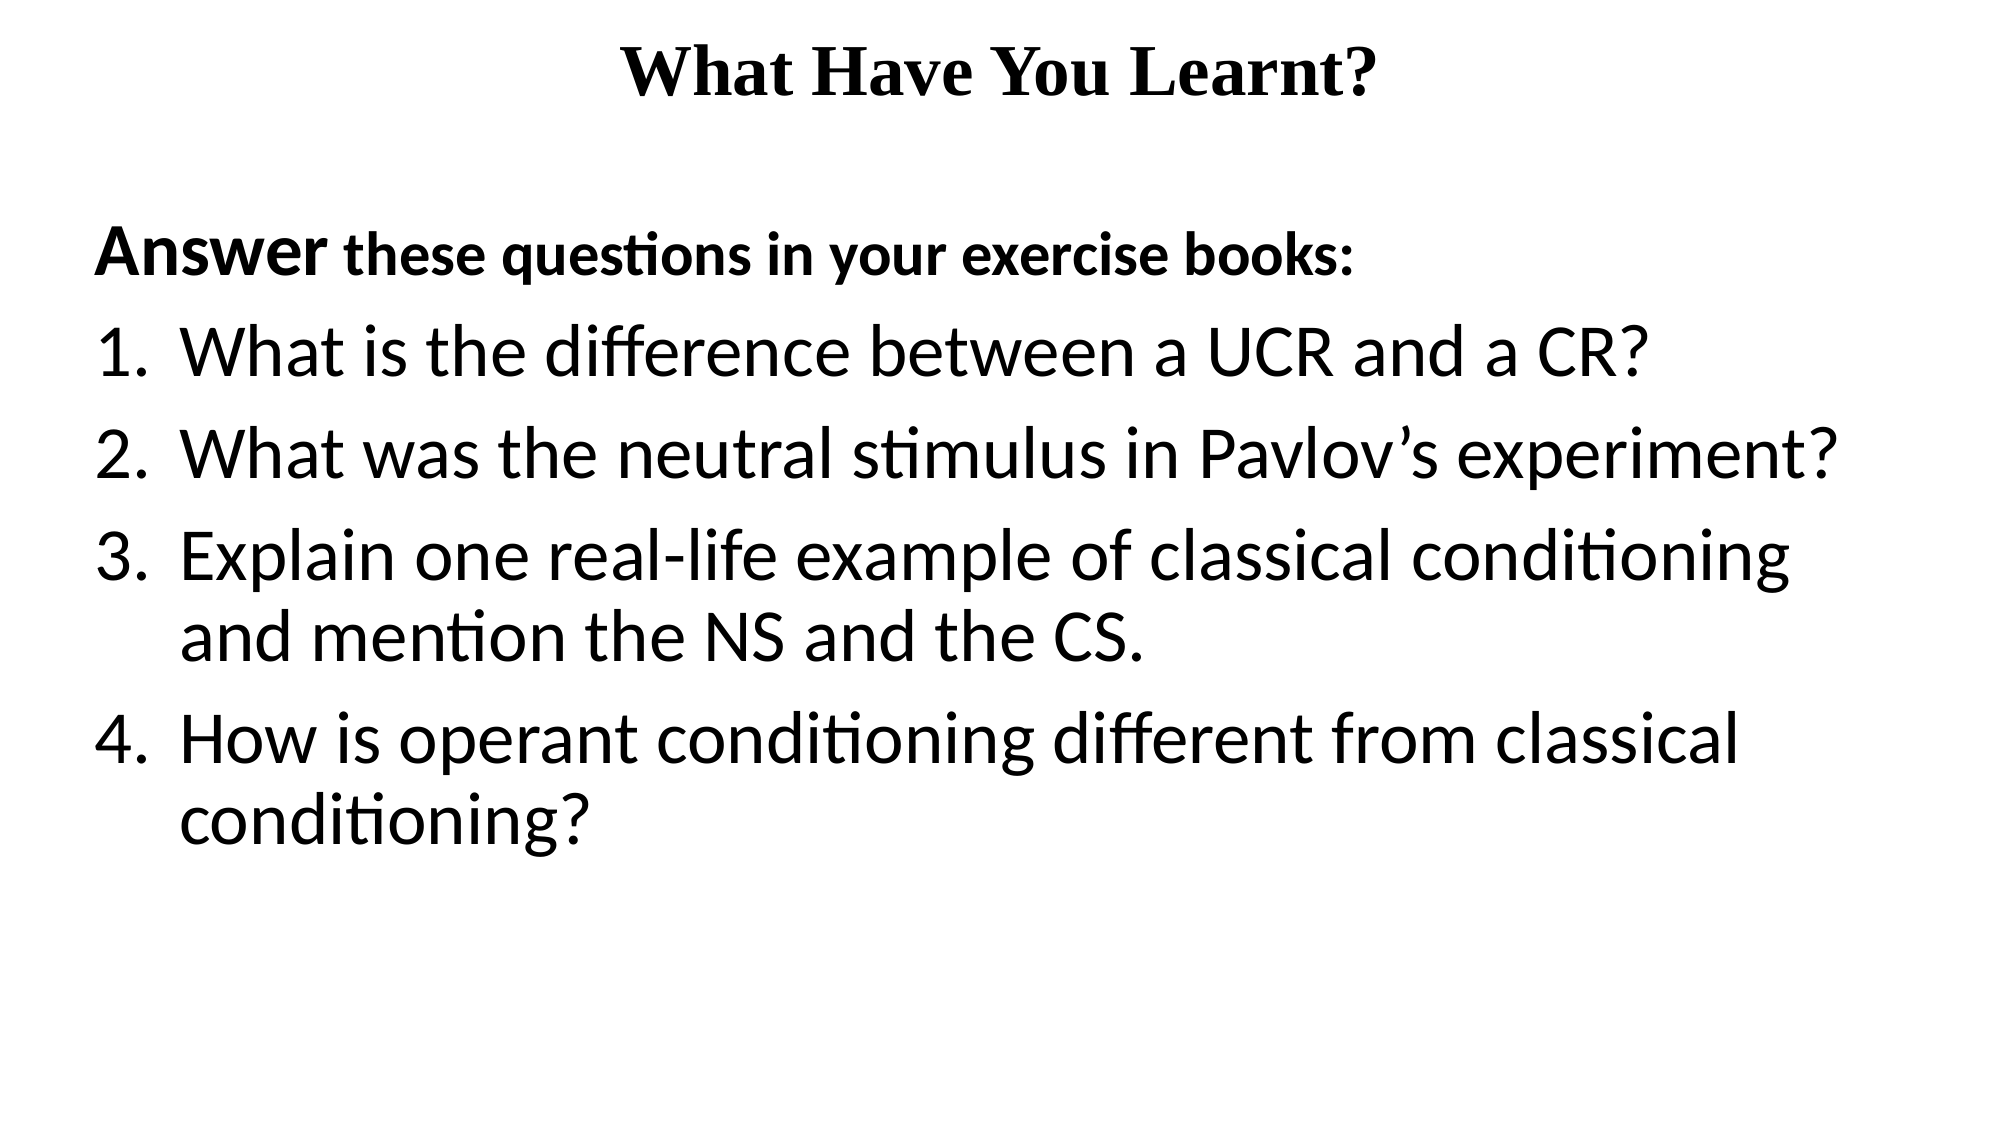

# What Have You Learnt?
Answer these questions in your exercise books:
What is the difference between a UCR and a CR?
What was the neutral stimulus in Pavlov’s experiment?
Explain one real-life example of classical conditioning and mention the NS and the CS.
How is operant conditioning different from classical conditioning?